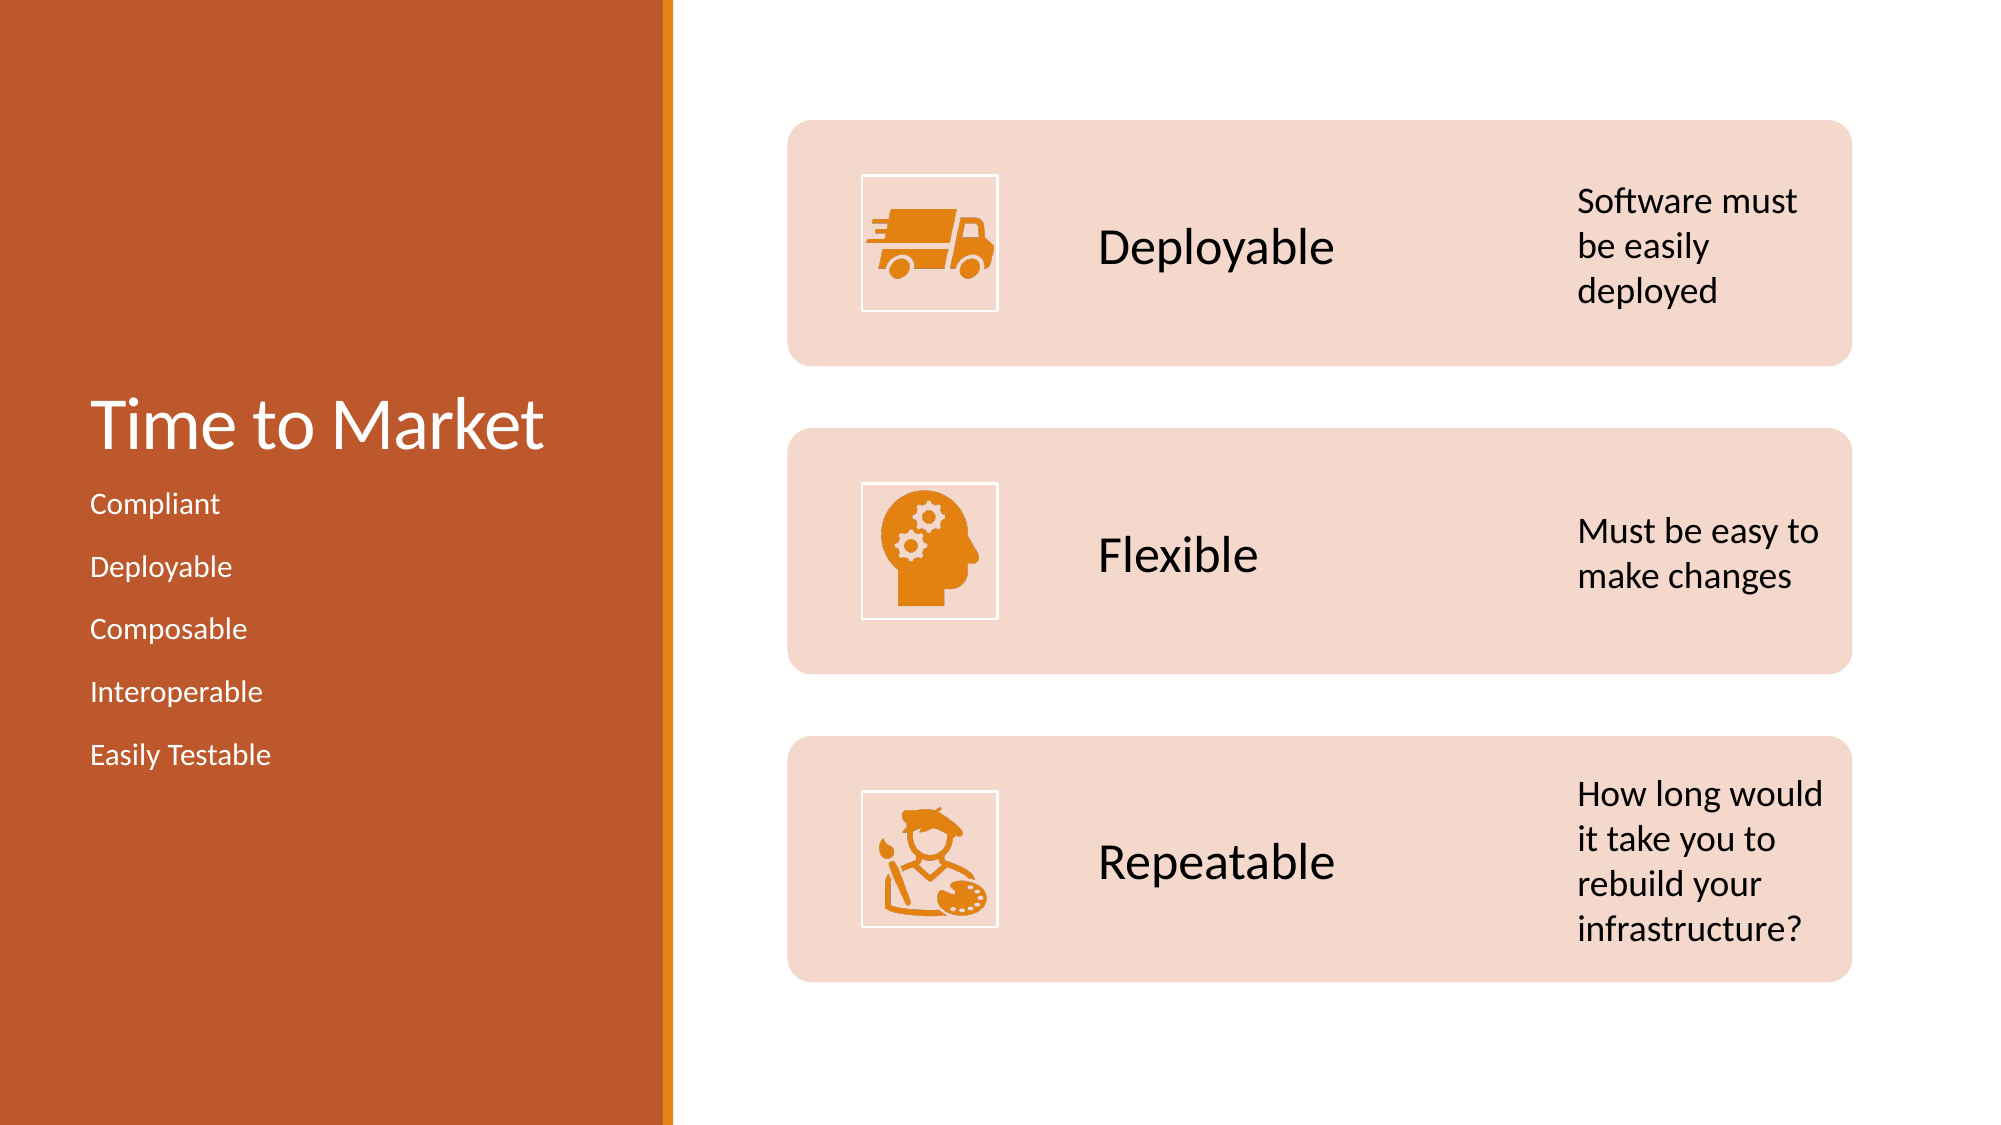

# Time to Market
Deployable
Software must be easily deployed
Flexible
Must be easy to make changes
Repeatable
How long would it take you to rebuild your infrastructure?
Compliant
Deployable
Composable
Interoperable
Easily Testable